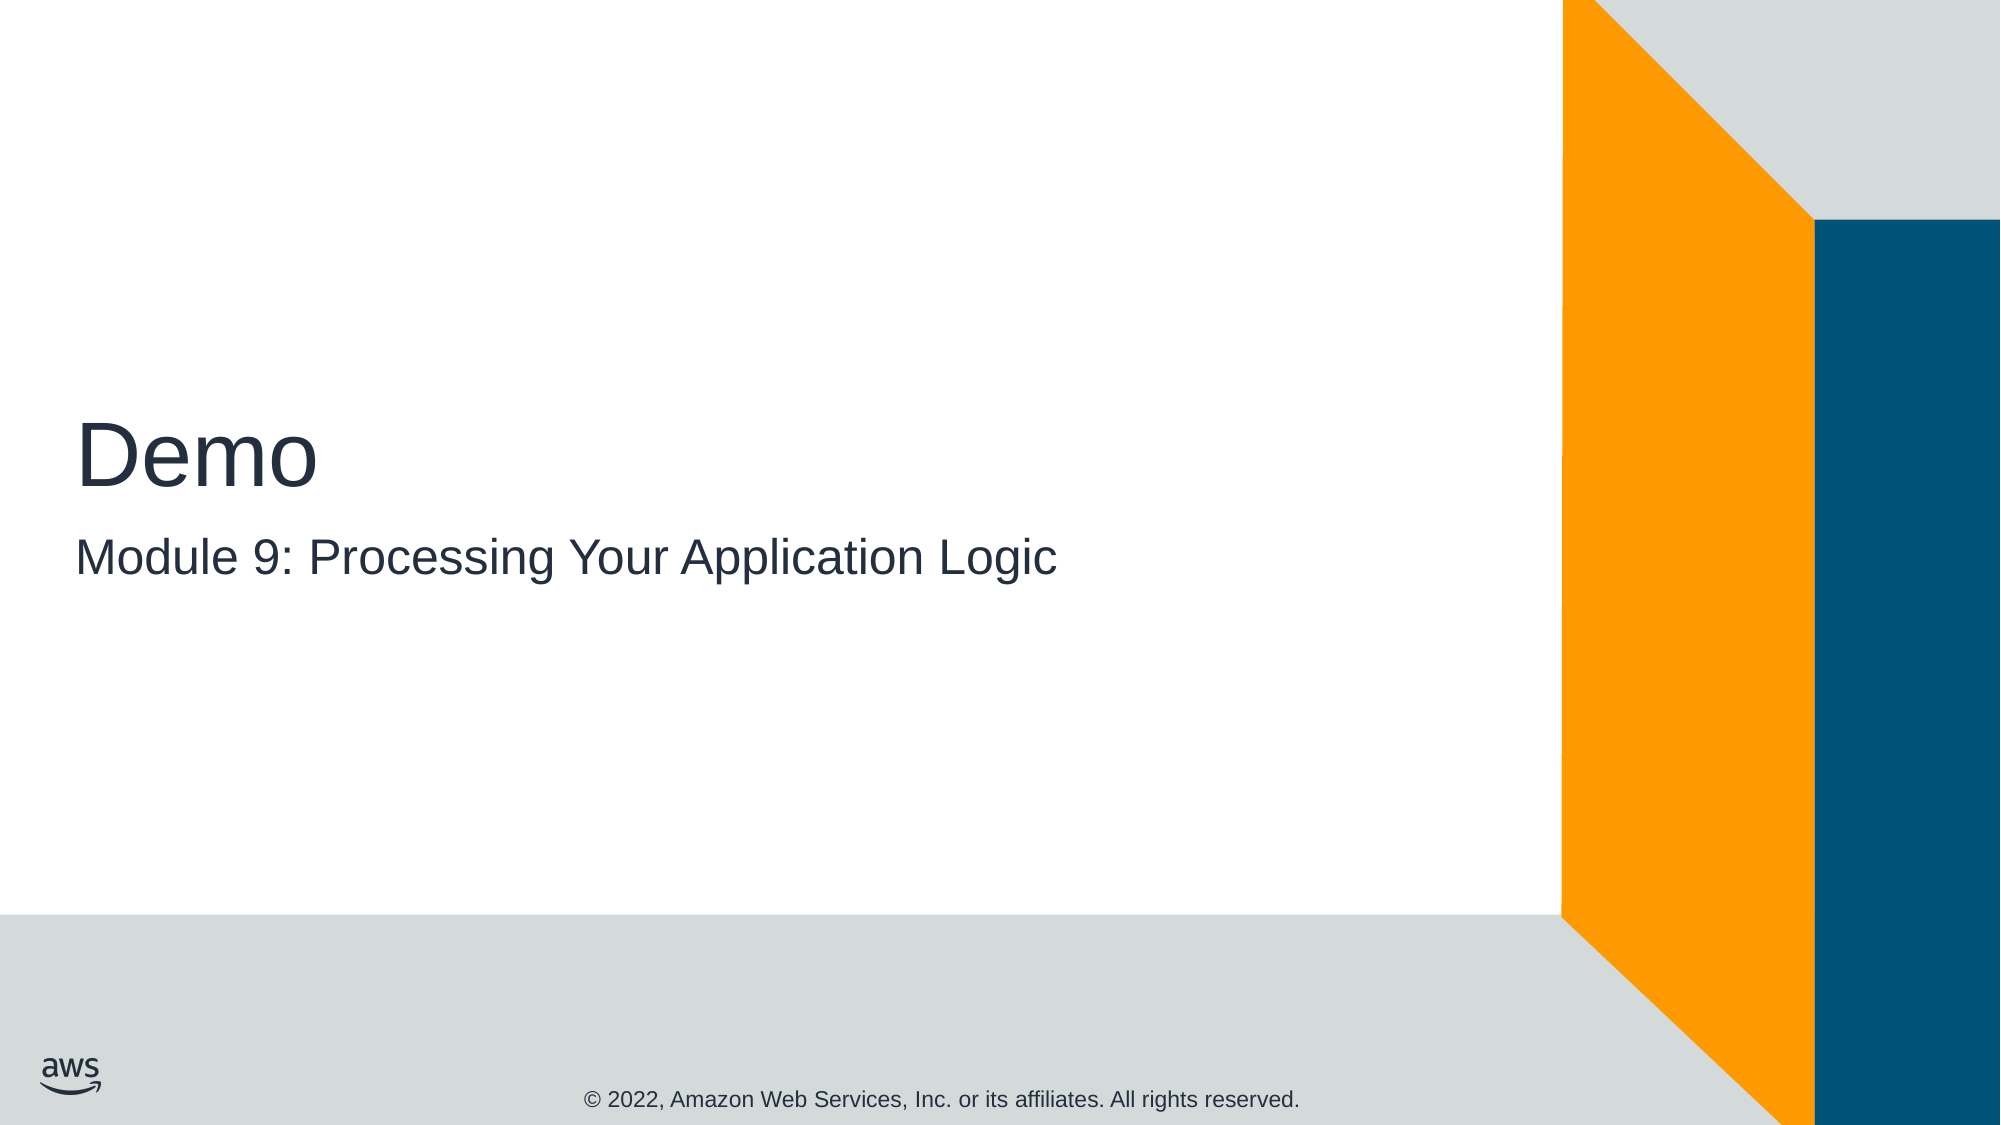

# Demo
Module 9: Processing Your Application Logic